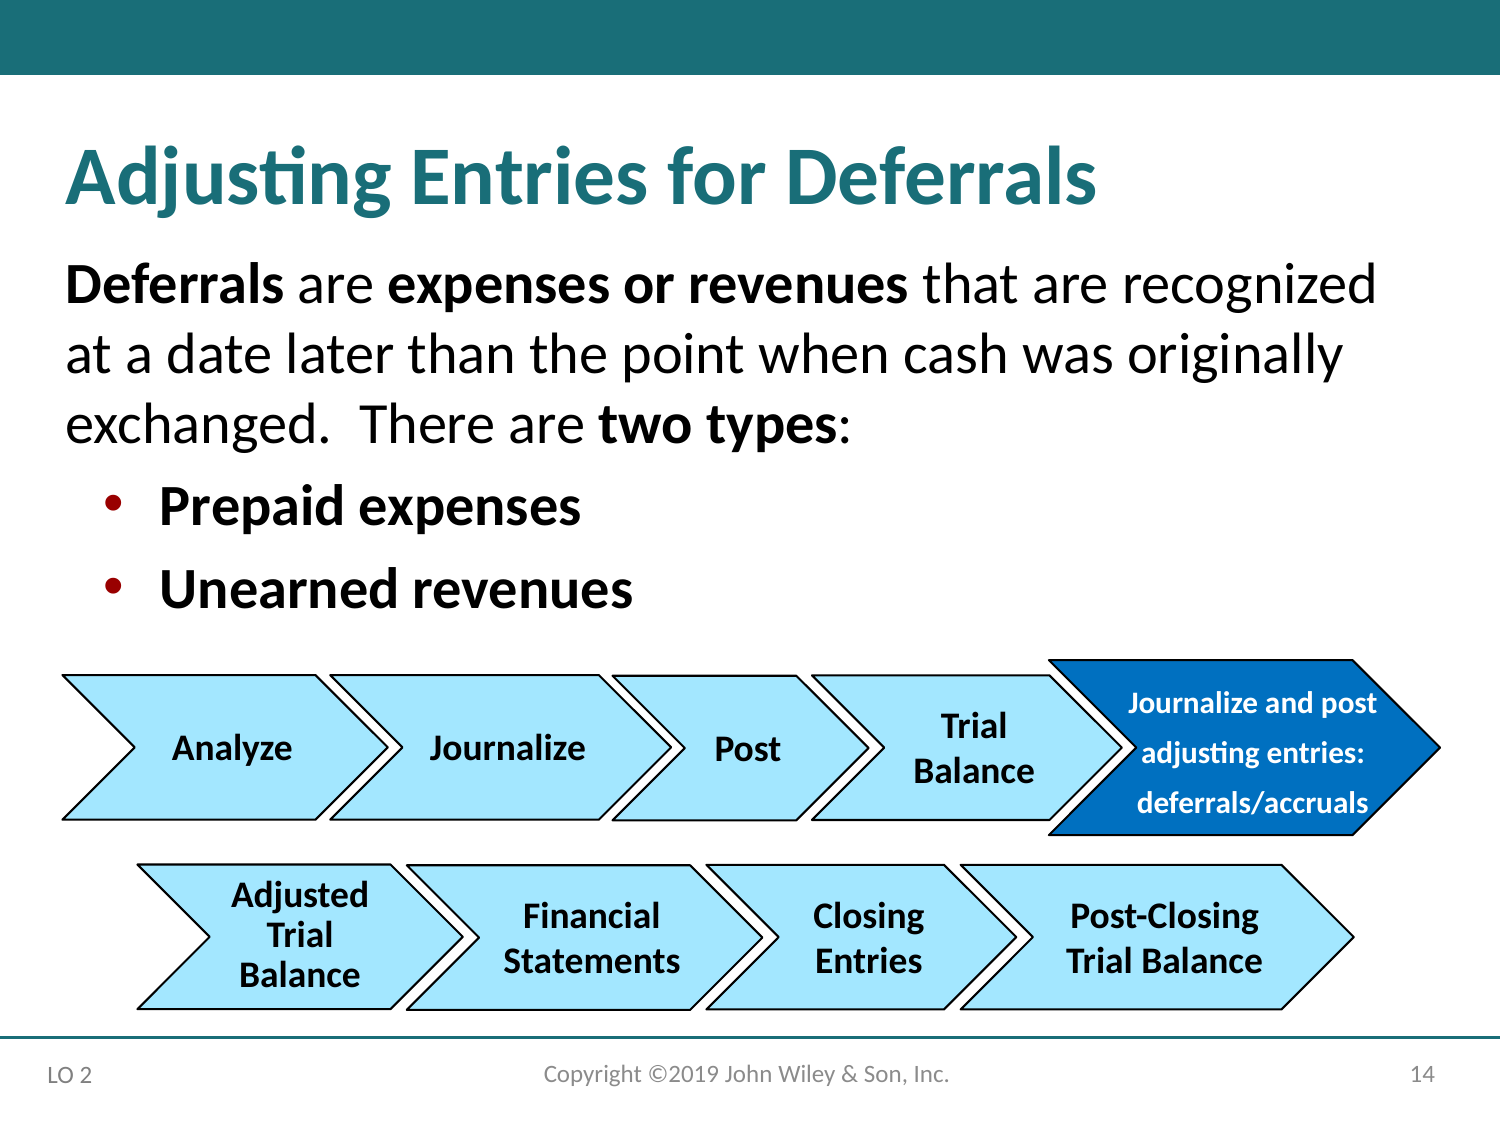

Adjusting Entries for Deferrals
Deferrals are expenses or revenues that are recognized at a date later than the point when cash was originally exchanged.  There are two types:
Prepaid expenses
Unearned revenues

Journalize and post adjusting entries: deferrals/accruals
Analyze
Journalize
Trial Balance
Post
Adjusted Trial Balance
Post-Closing Trial Balance
Closing Entries
Financial Statements
Copyright ©2019 John Wiley & Son, Inc.
14
LO 2